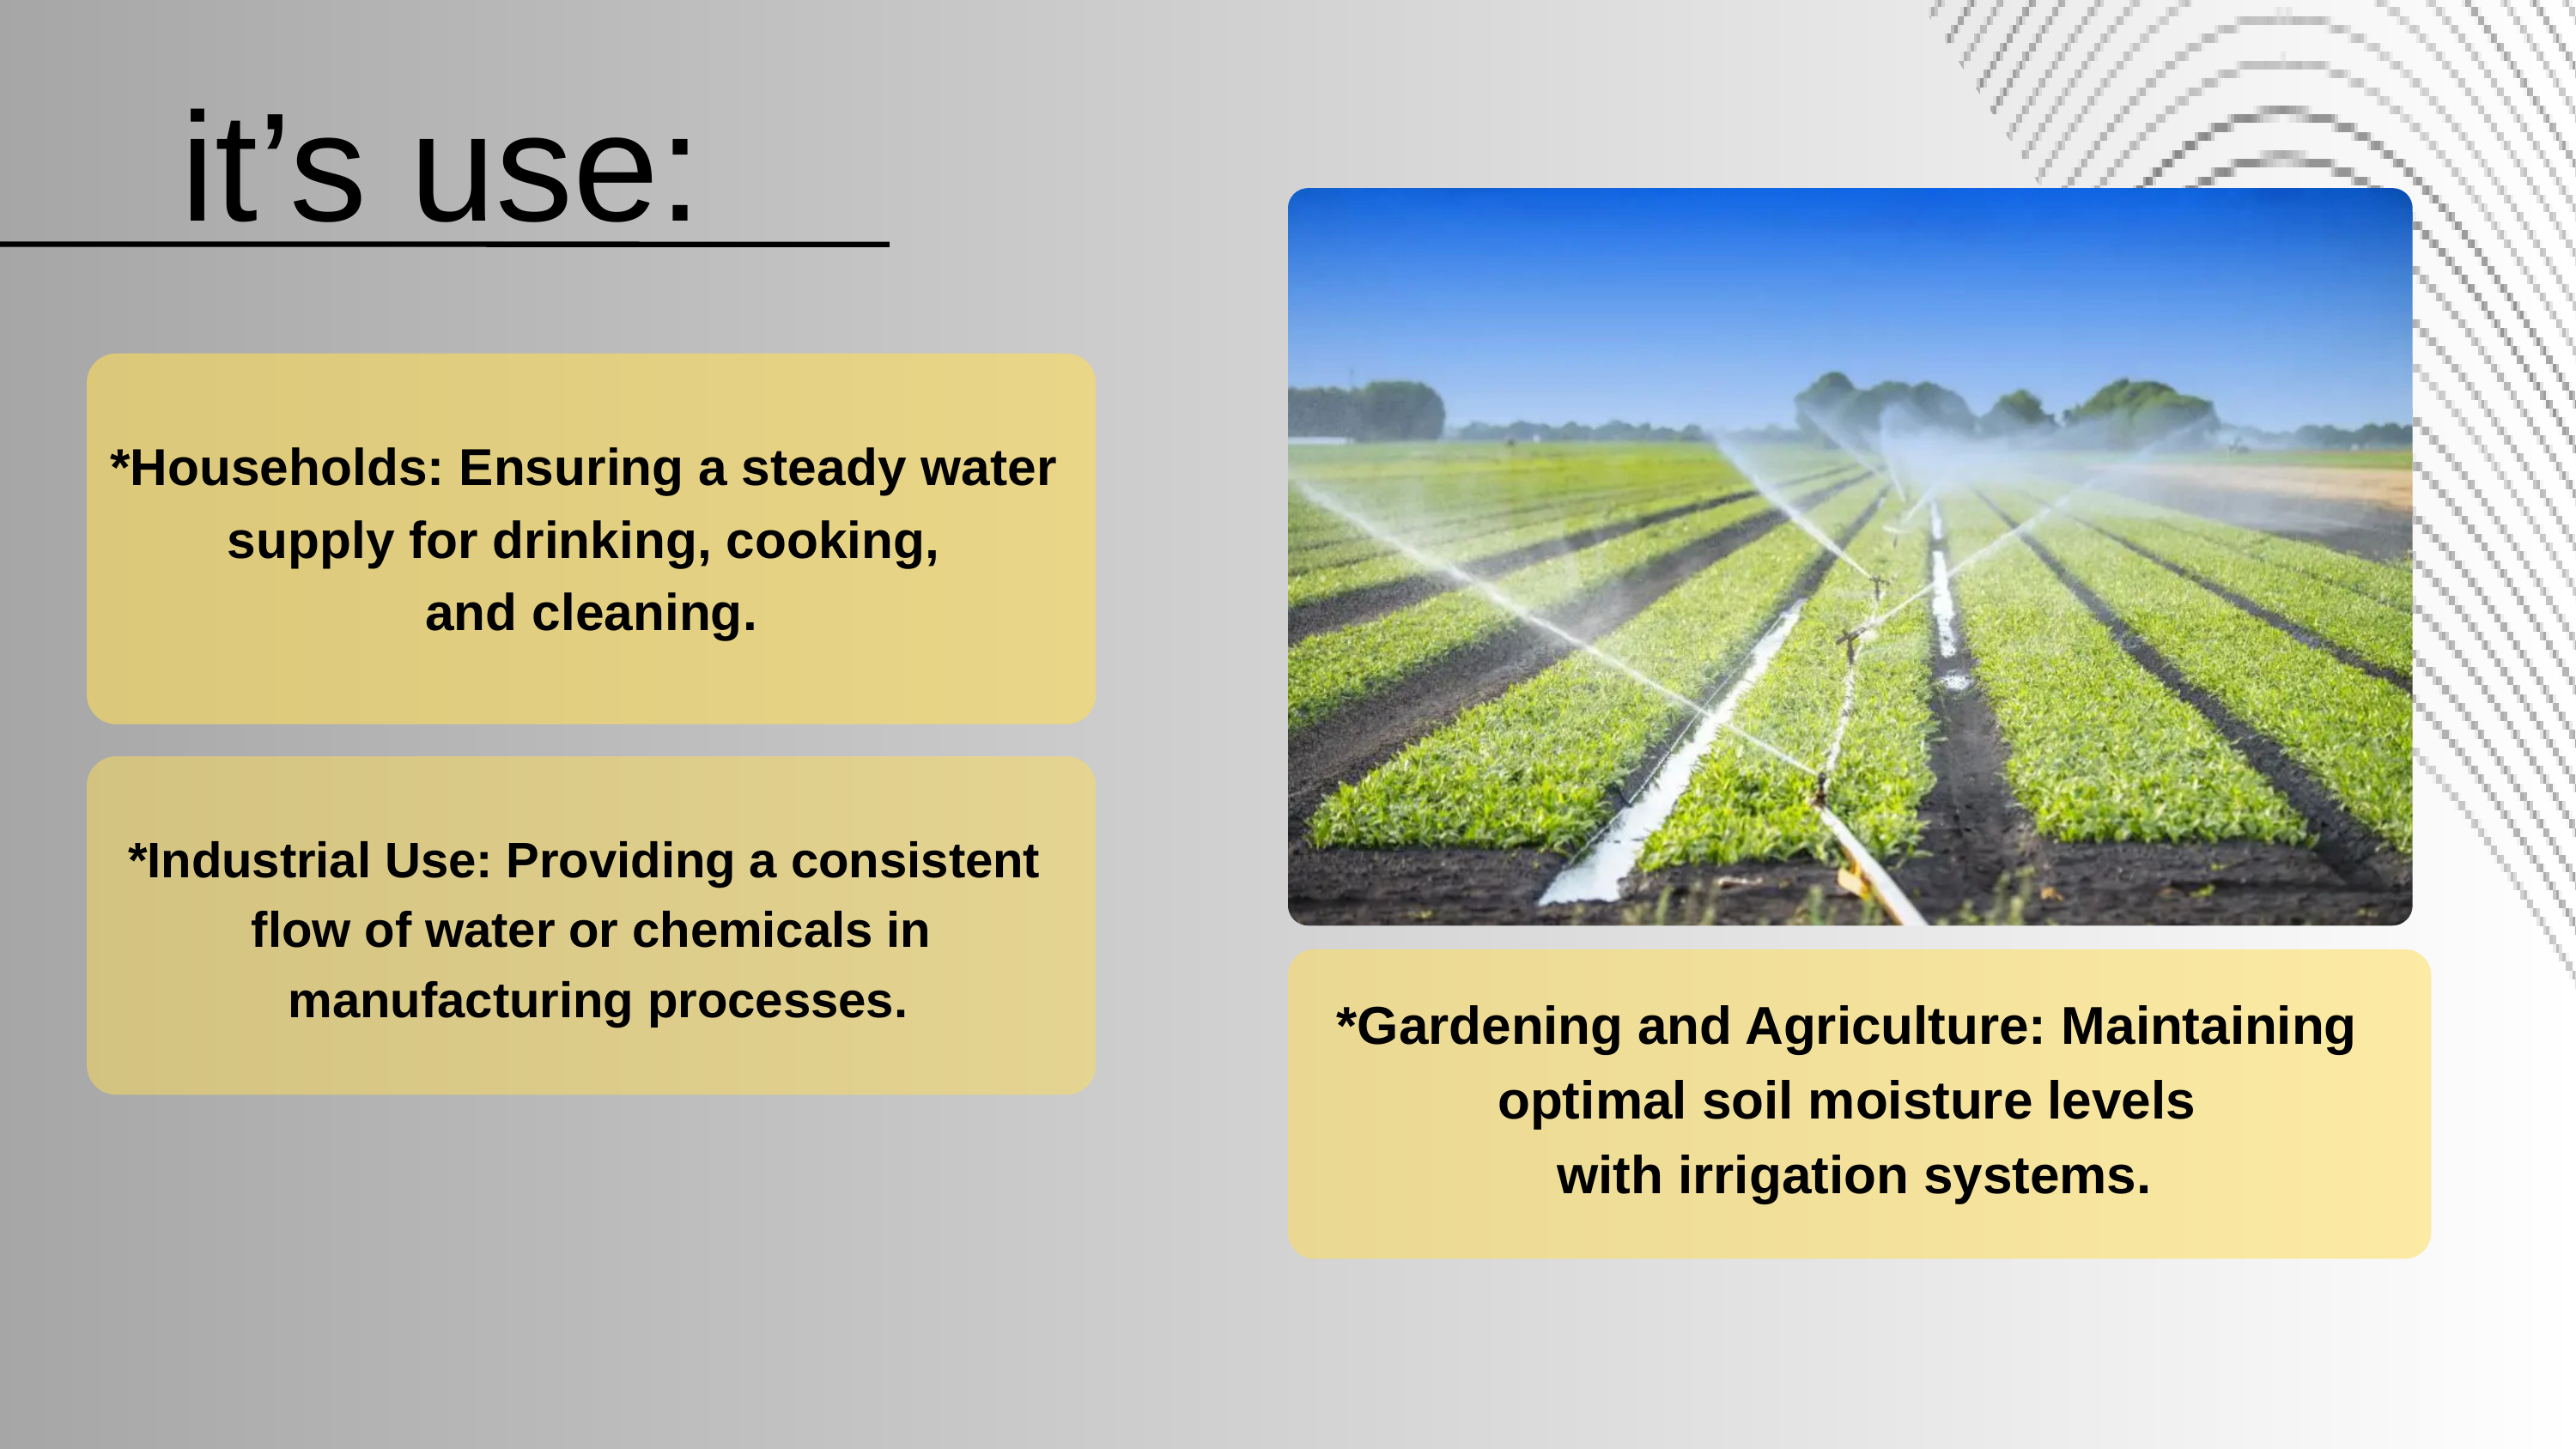

it’s use:

*Households: Ensuring a steady water
supply for drinking, cooking,
and cleaning.

*Industrial Use: Providing a consistent
flow of water or chemicals in
 manufacturing processes.

*Gardening and Agriculture: Maintaining
optimal soil moisture levels
with irrigation systems.